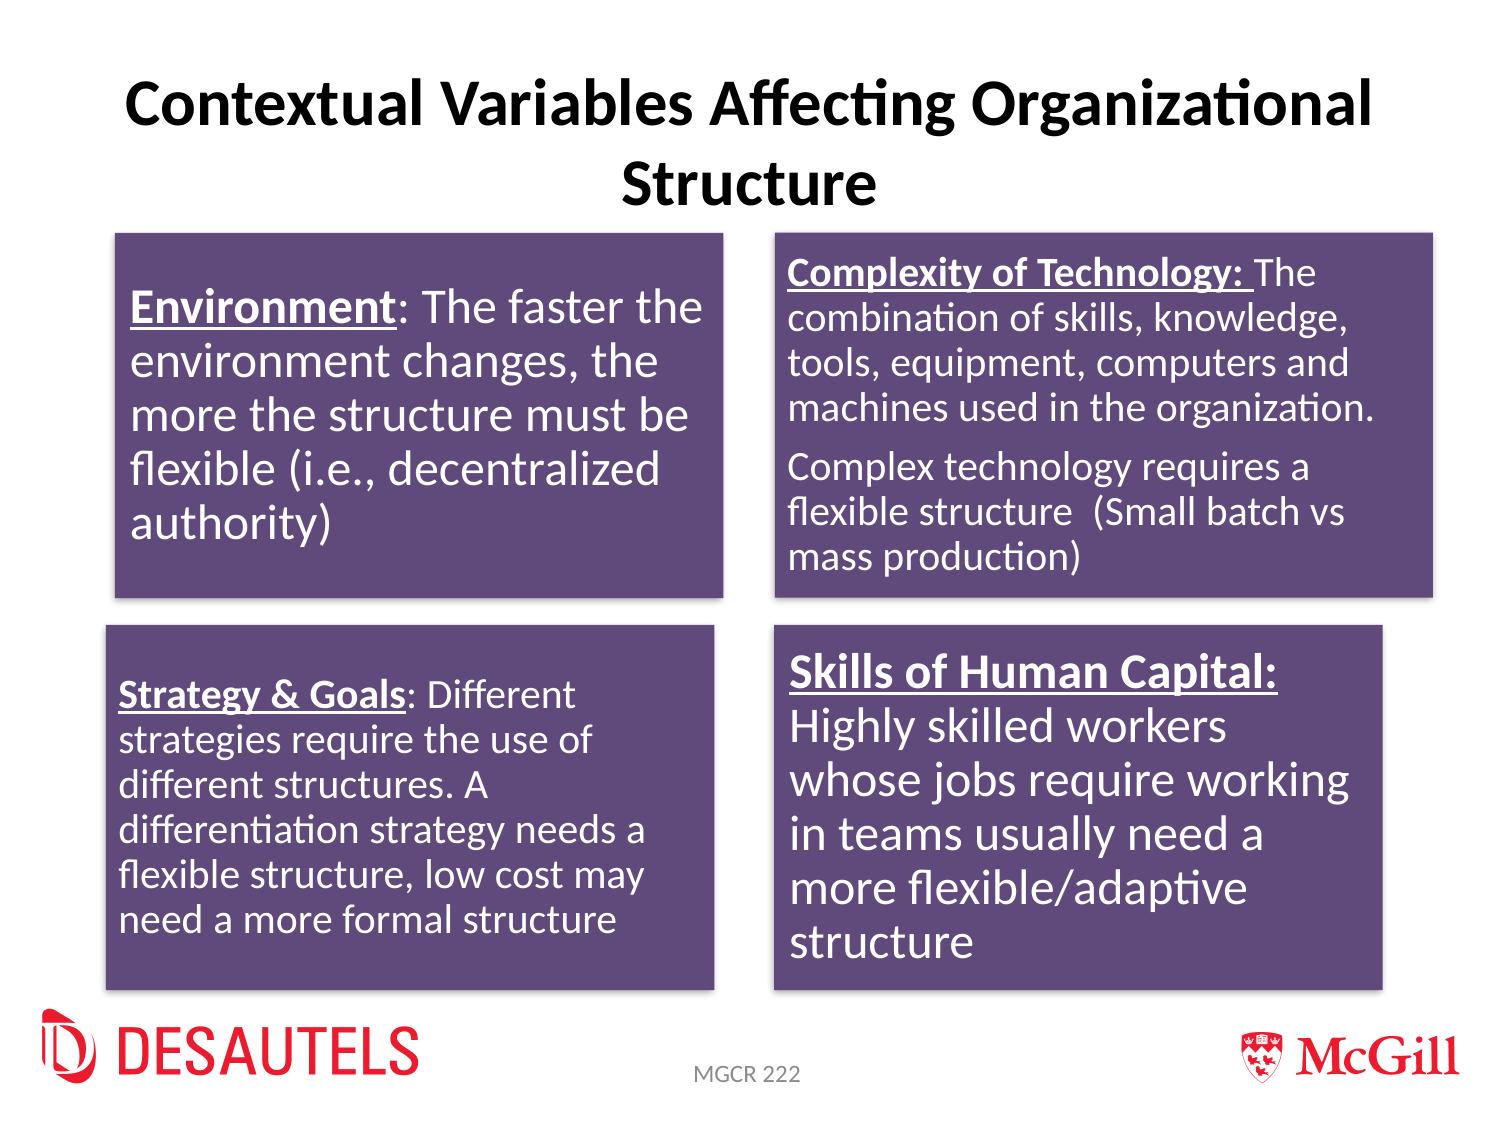

# Contextual Variables Affecting Organizational Structure
Environment: The faster the environment changes, the more the structure must be flexible (i.e., decentralized authority)
Strategy & Goals: Different strategies require the use of different structures. A differentiation strategy needs a flexible structure, low cost may need a more formal structure
Skills of Human Capital: Highly skilled workers whose jobs require working in teams usually need a more flexible/adaptive structure
Complexity of Technology: The combination of skills, knowledge, tools, equipment, computers and machines used in the organization.
Complex technology requires a flexible structure  (Small batch vs mass production)
MGCR 222